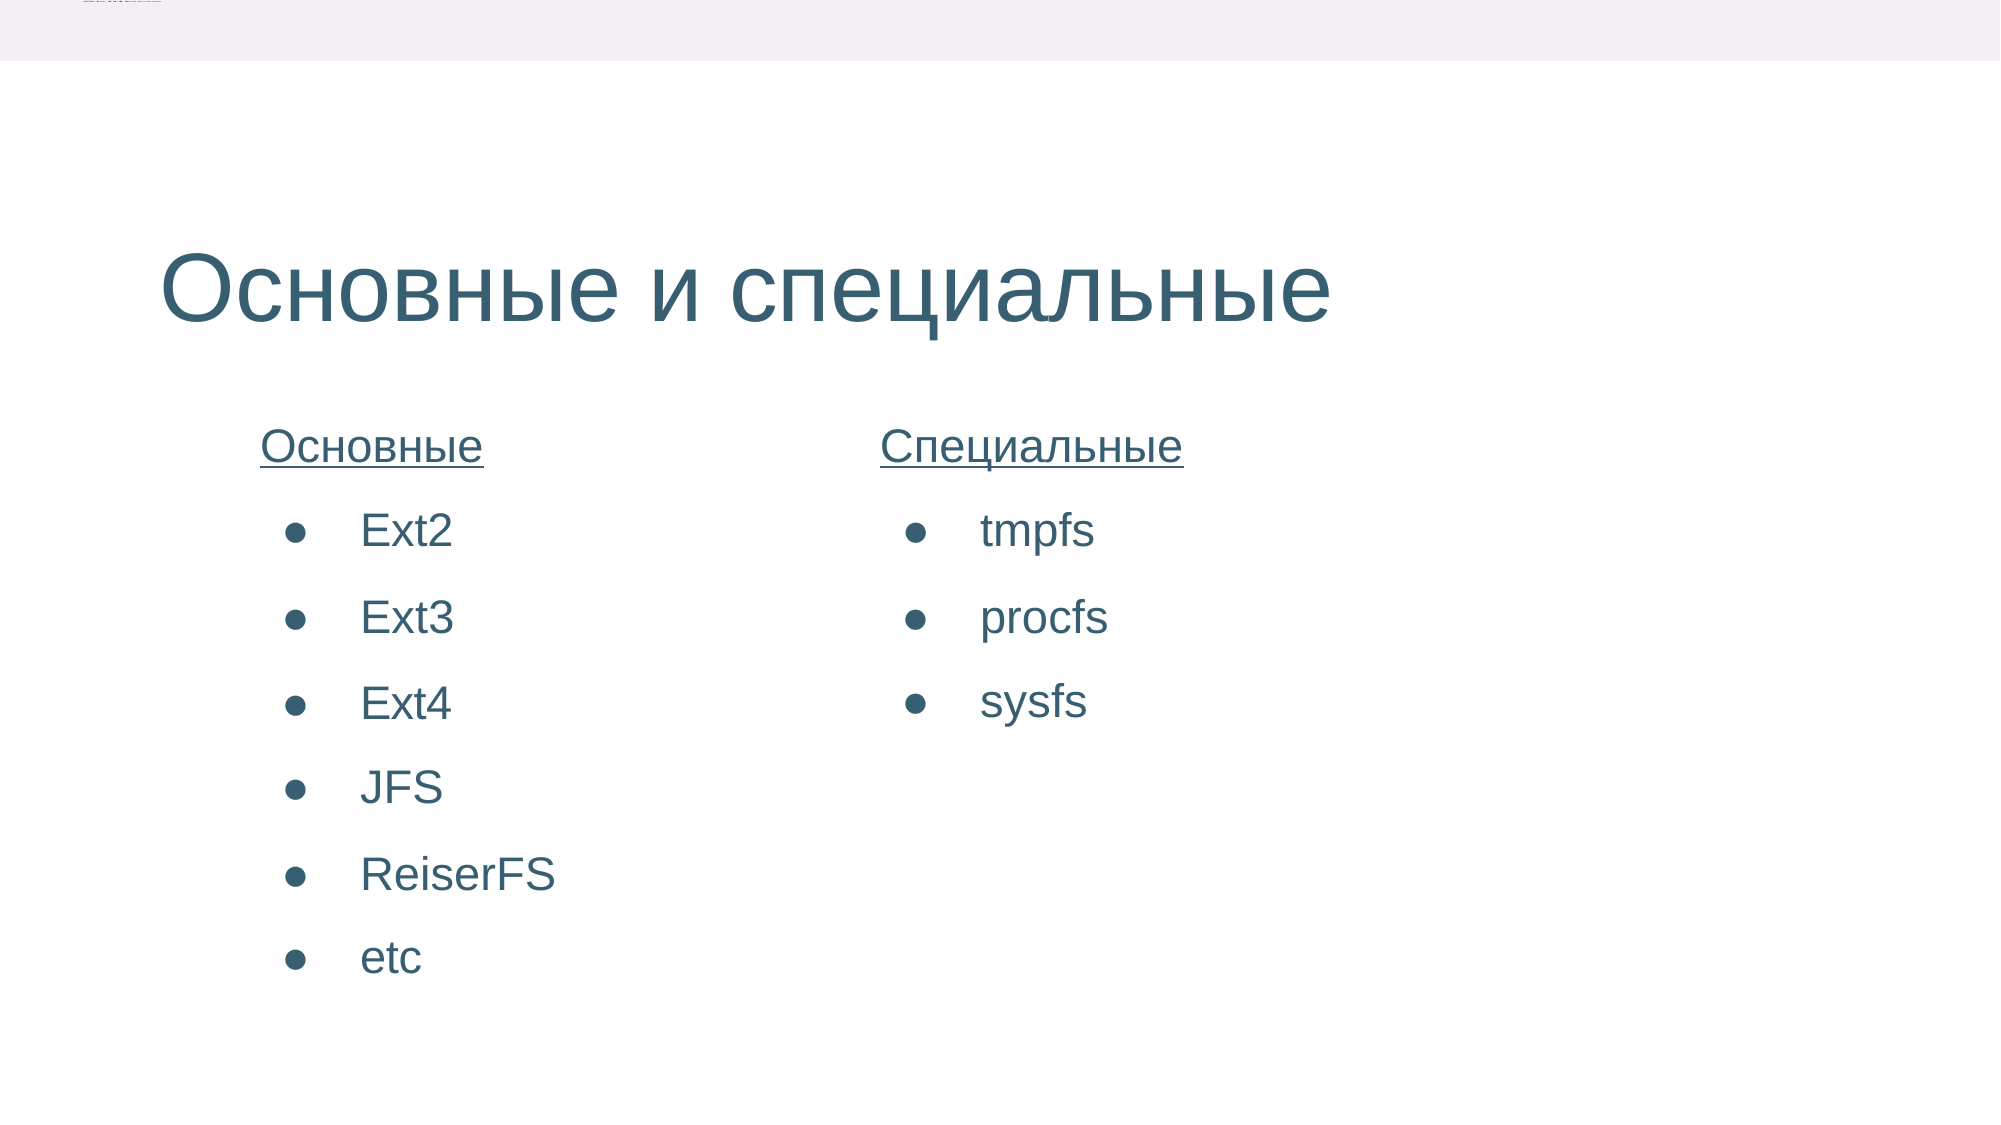

Основные и специальные
Основные
● Ext2
Специальные
● tmpfs
● procfs
● sysfs
● Ext3
● Ext4
● JFS
● ReiserFS
● etc